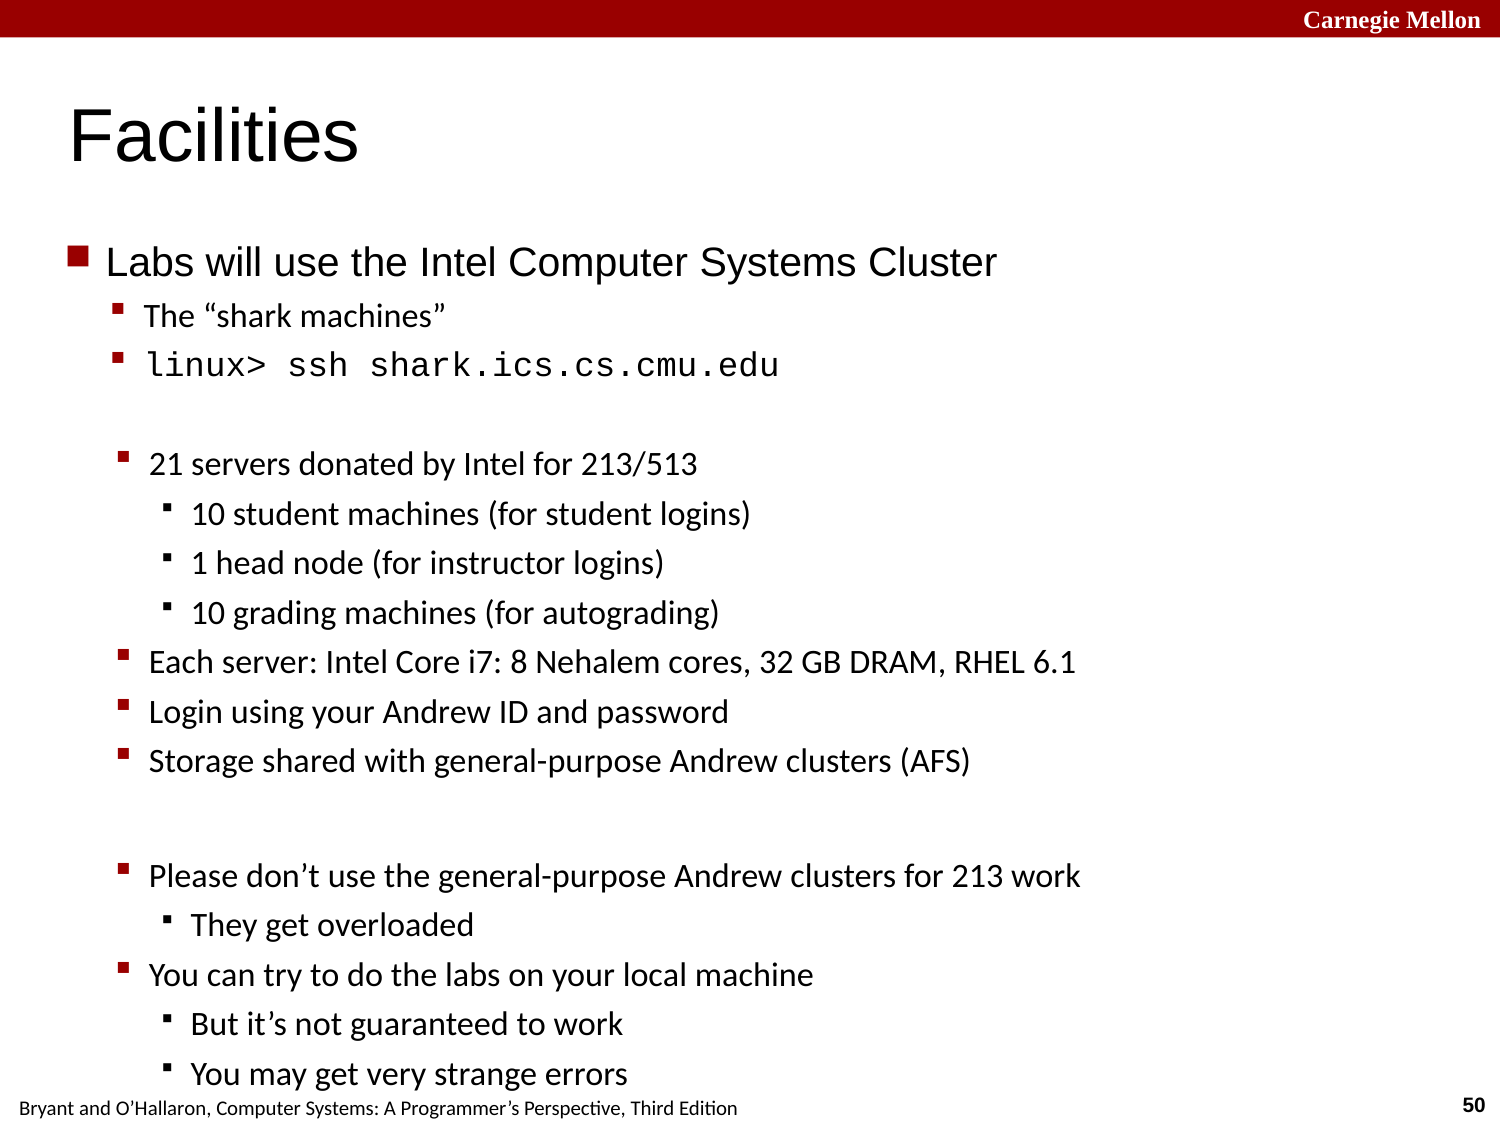

# Facilities
Labs will use the Intel Computer Systems Cluster
The “shark machines”
linux> ssh shark.ics.cs.cmu.edu

21 servers donated by Intel for 213/513
10 student machines (for student logins)
1 head node (for instructor logins)
10 grading machines (for autograding)
Each server: Intel Core i7: 8 Nehalem cores, 32 GB DRAM, RHEL 6.1
Login using your Andrew ID and password
Storage shared with general-purpose Andrew clusters (AFS)

Please don’t use the general-purpose Andrew clusters for 213 work
They get overloaded
You can try to do the labs on your local machine
But it’s not guaranteed to work
You may get very strange errors